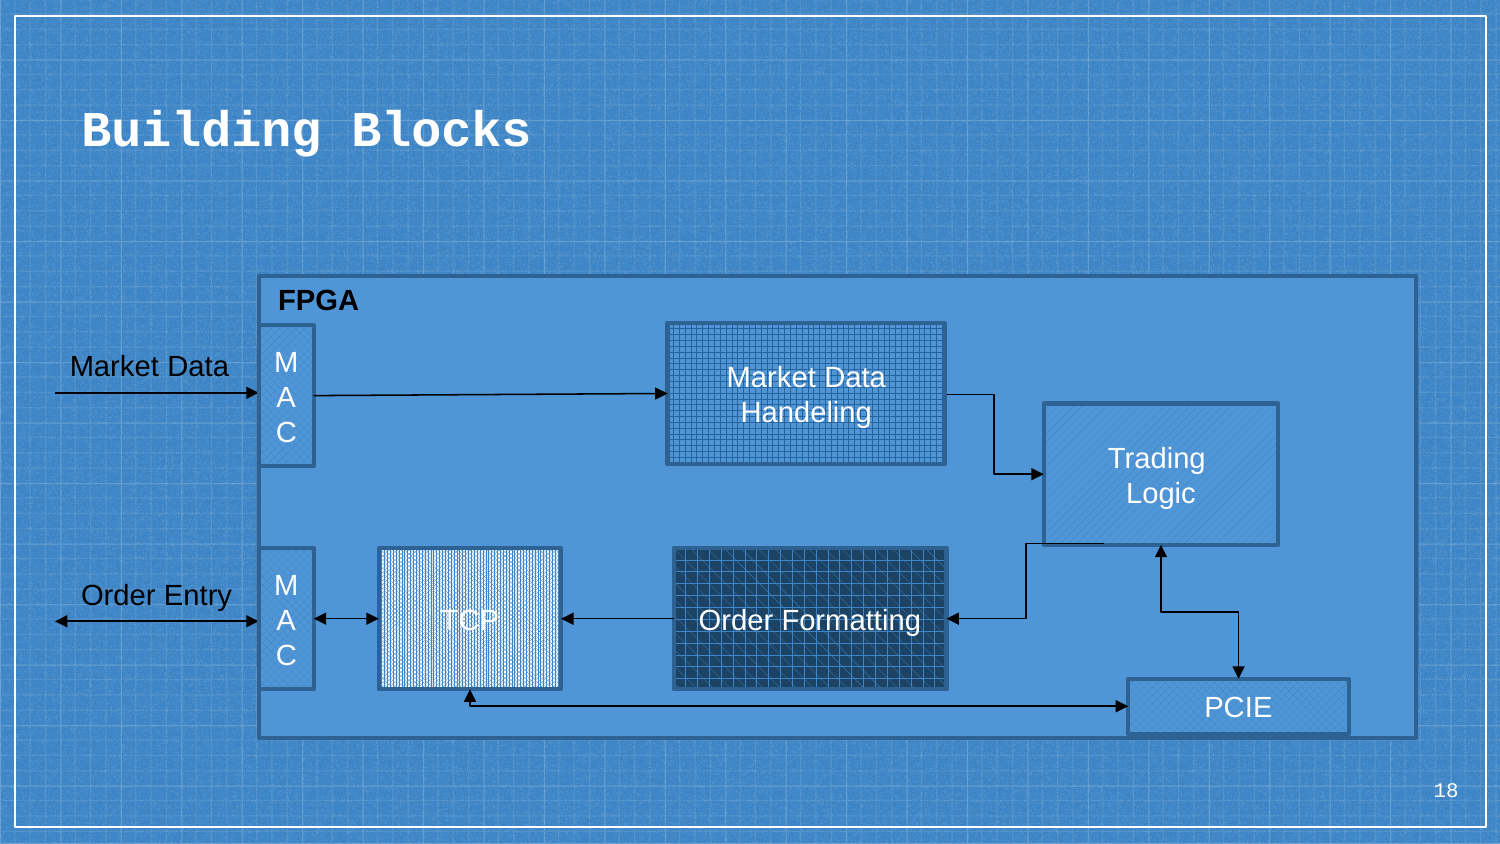

# Building Blocks
FPGA

CPU
FPGA
PCIE
Memory

Market Data Handeling
MAC
Market Data
Trading
Logic
MAC
TCP
Order Formatting
Order Entry
PCIE
18